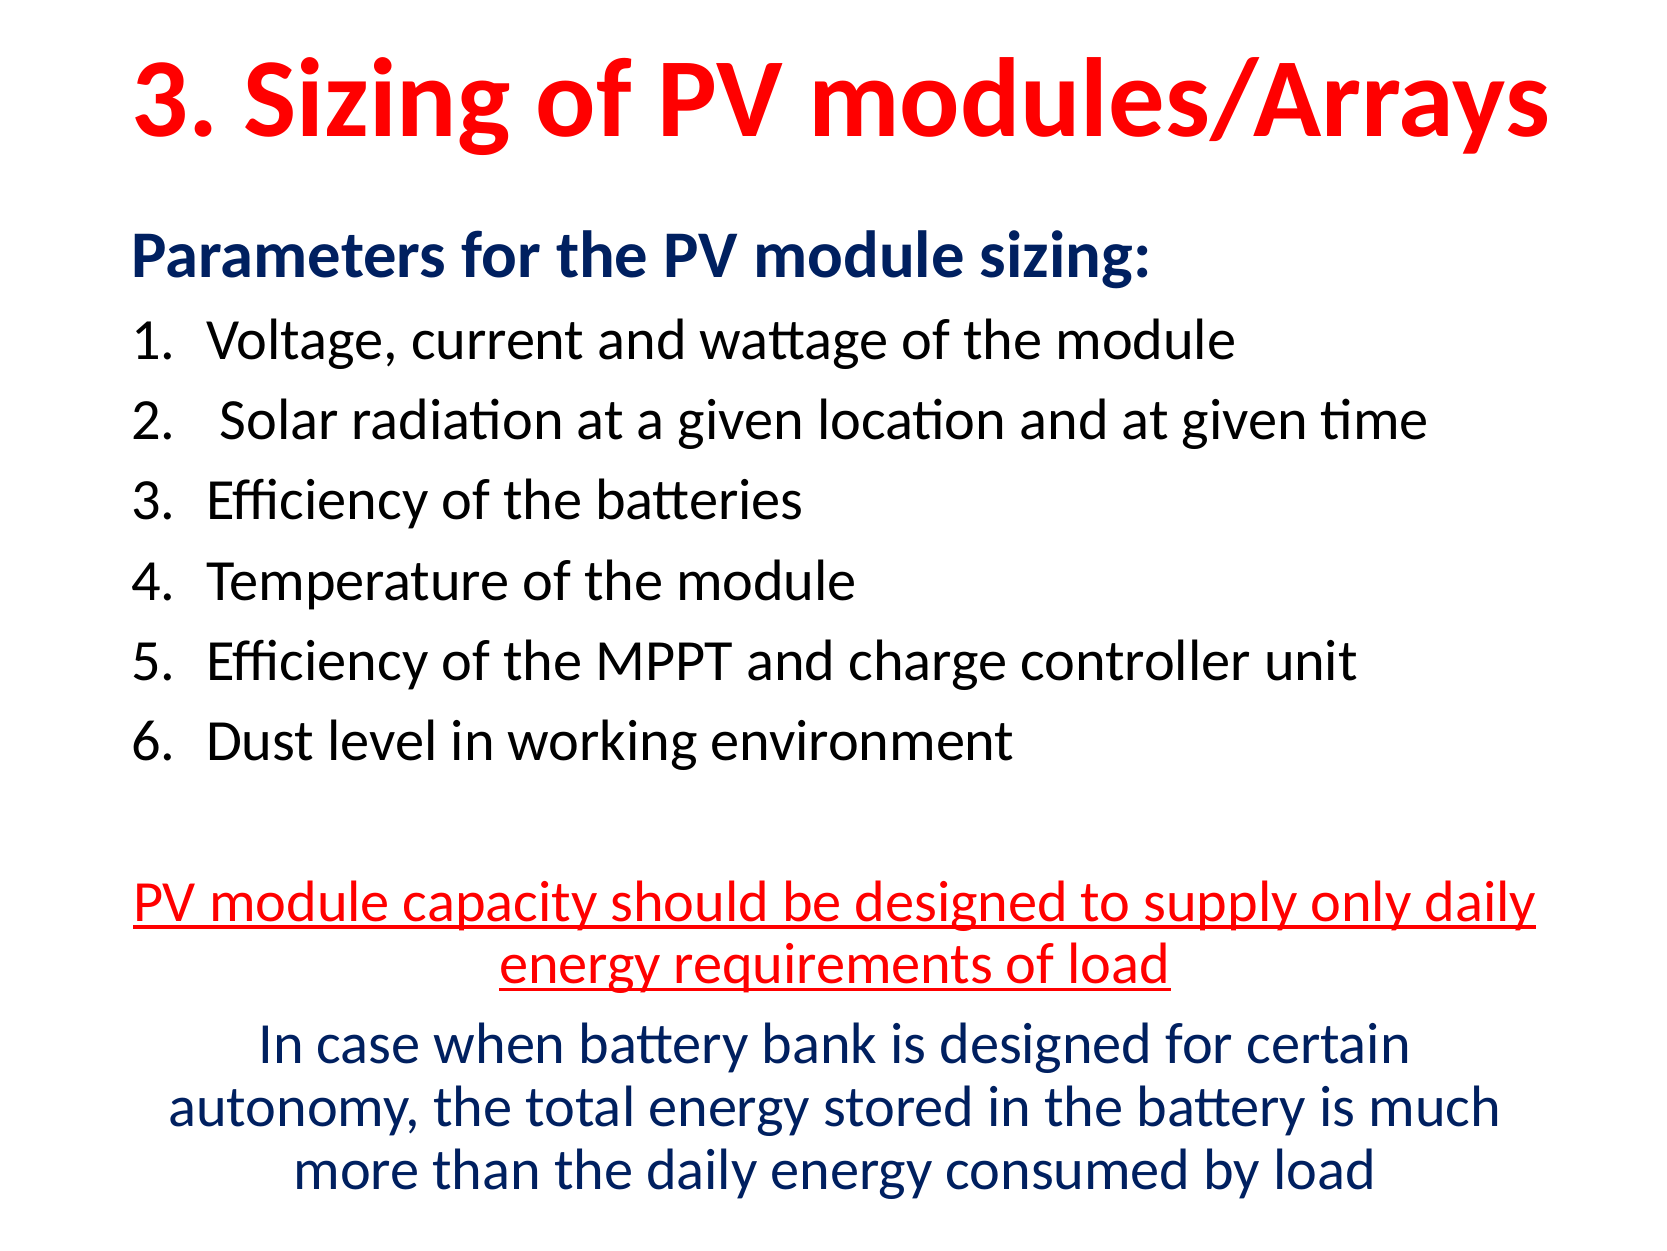

# 3. Sizing of PV modules/Arrays
Parameters for the PV module sizing:
Voltage, current and wattage of the module
 Solar radiation at a given location and at given time
Efficiency of the batteries
Temperature of the module
Efficiency of the MPPT and charge controller unit
Dust level in working environment

PV module capacity should be designed to supply only daily energy requirements of load
In case when battery bank is designed for certain autonomy, the total energy stored in the battery is much more than the daily energy consumed by load